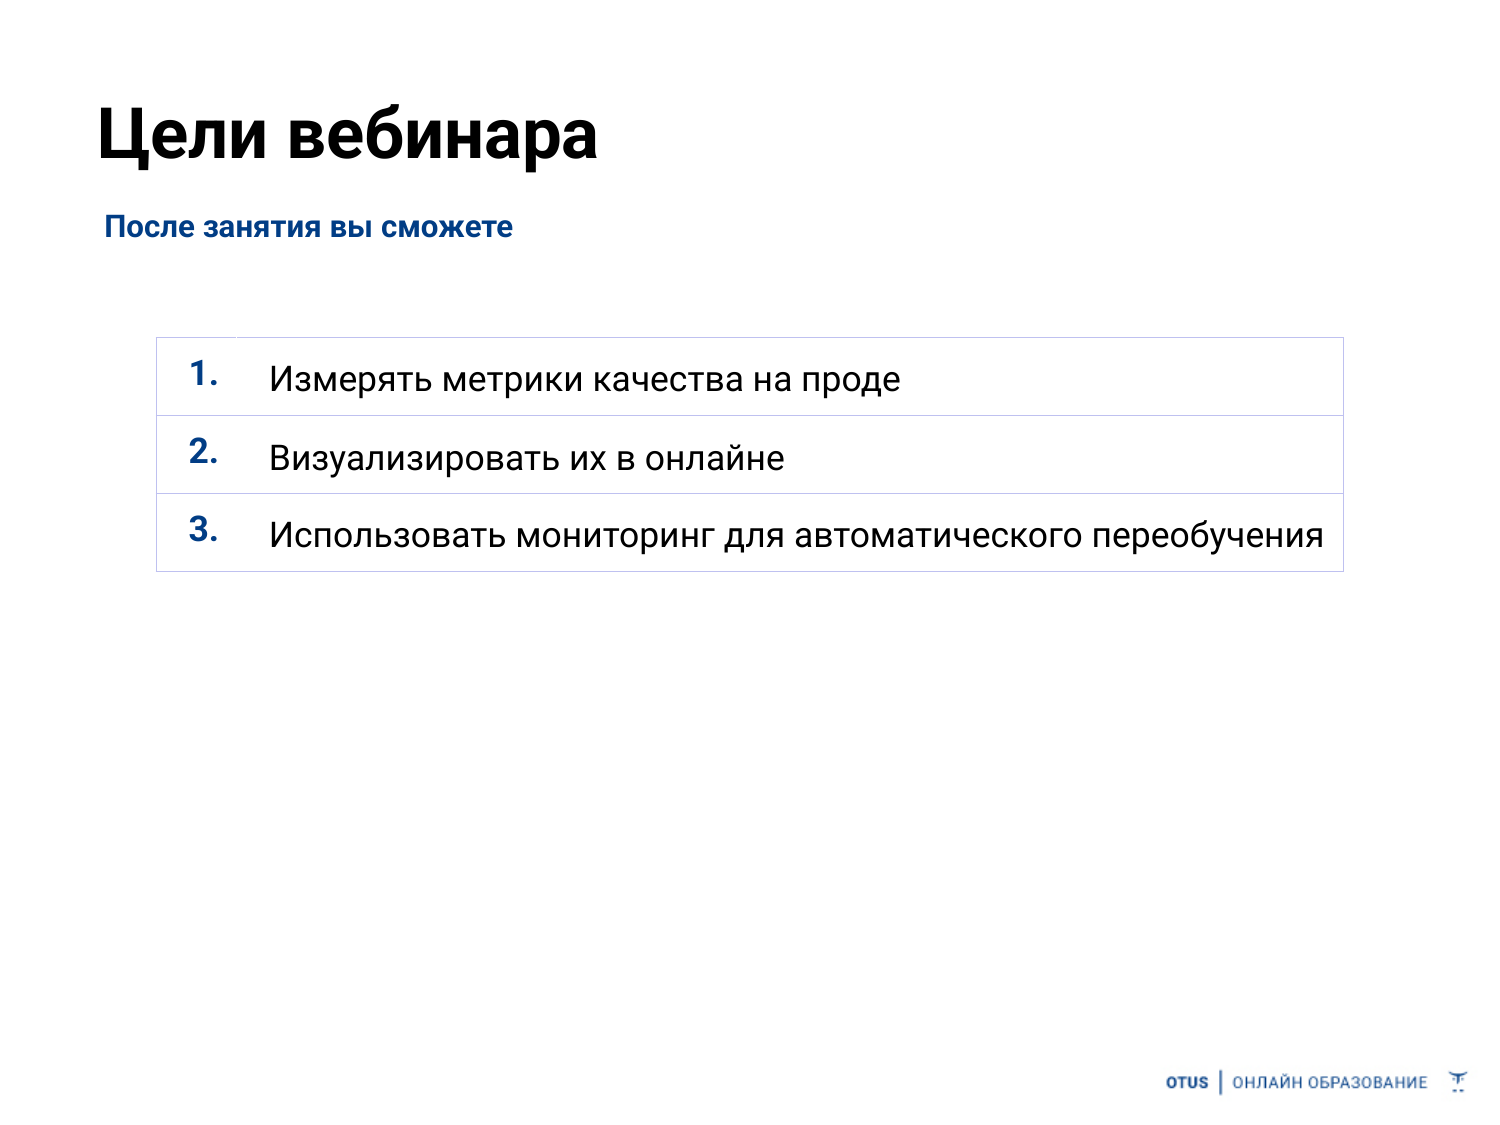

# Цели вебинара
После занятия вы сможете
| 1. | Измерять метрики качества на проде |
| --- | --- |
| 2. | Визуализировать их в онлайне |
| 3. | Использовать мониторинг для автоматического переобучения |